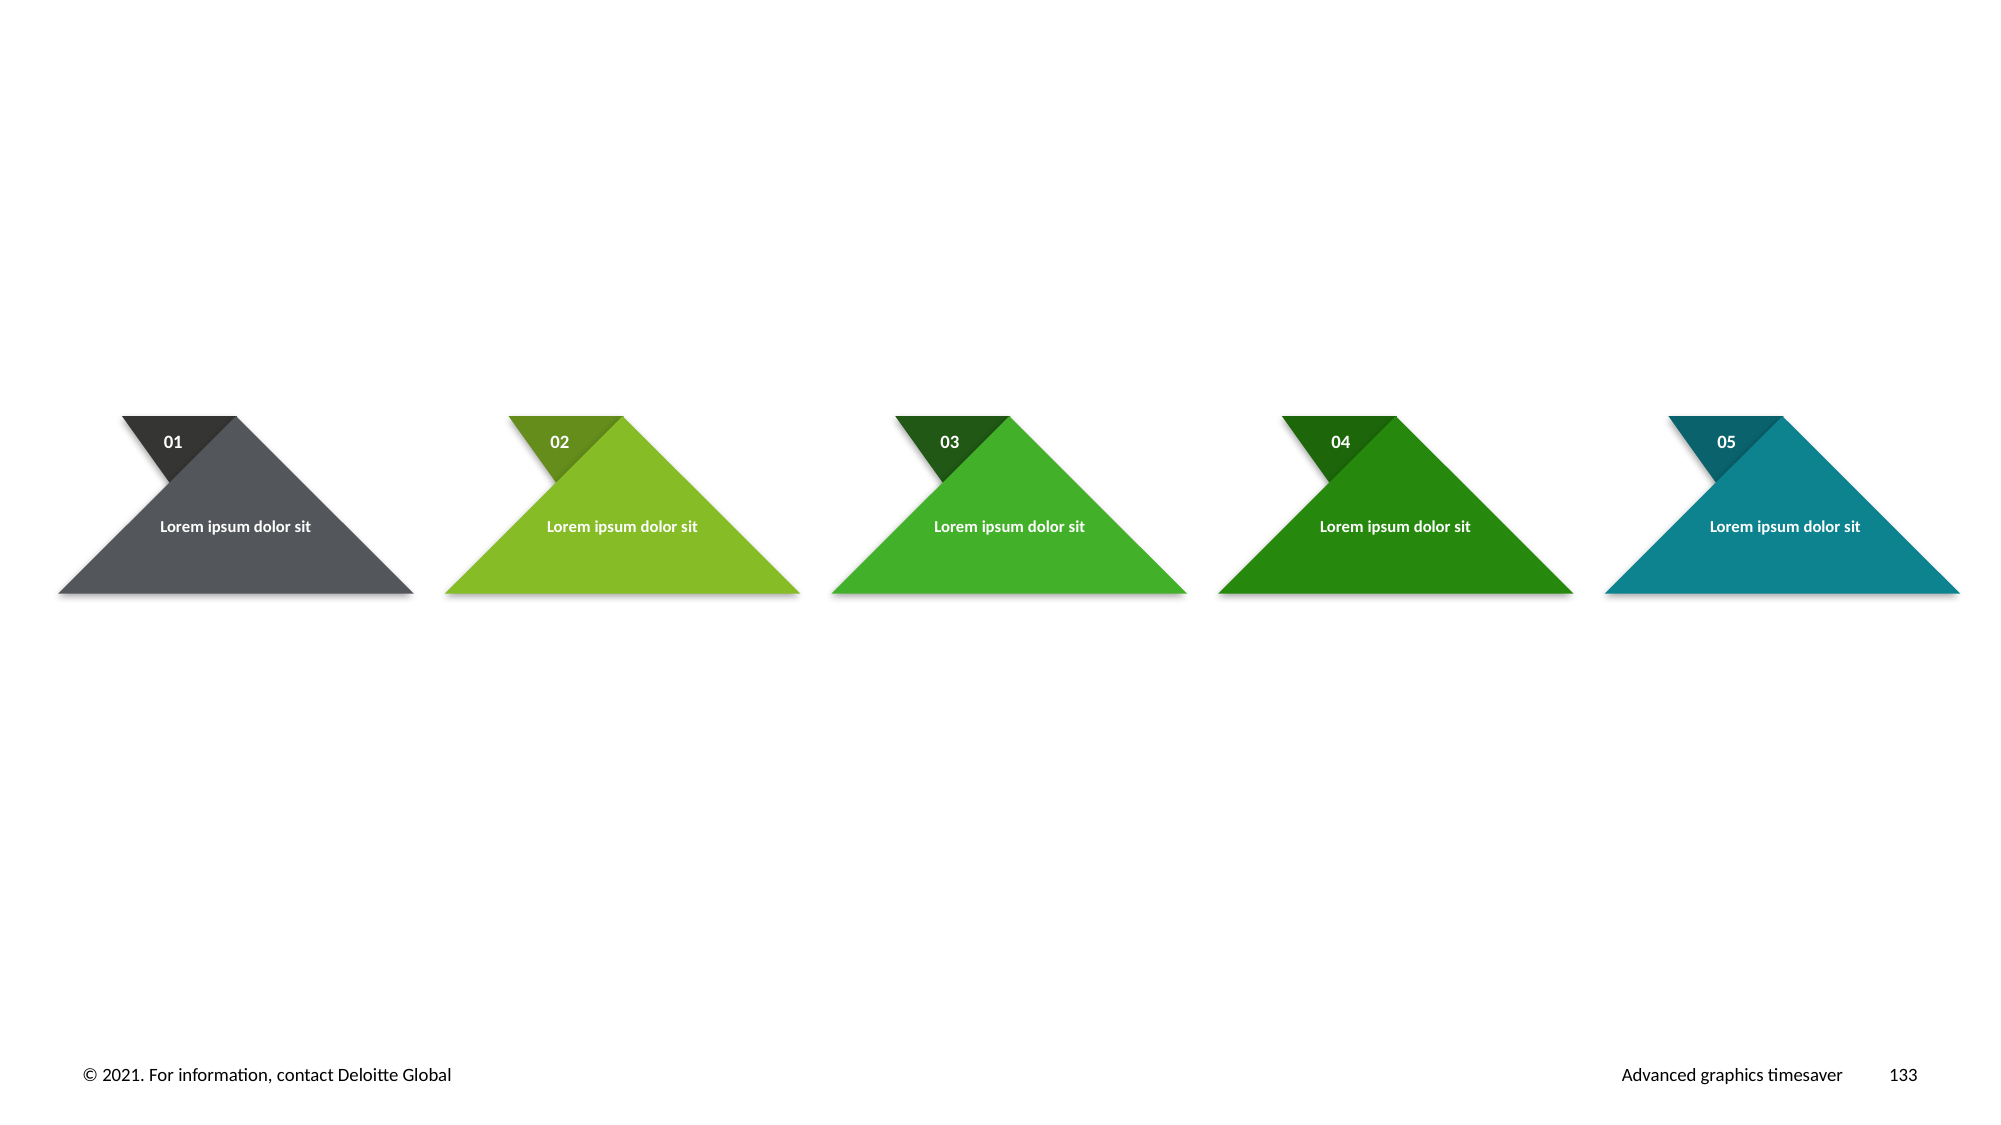

01
02
03
04
05
Lorem ipsum dolor sit
Lorem ipsum dolor sit
Lorem ipsum dolor sit
Lorem ipsum dolor sit
Lorem ipsum dolor sit